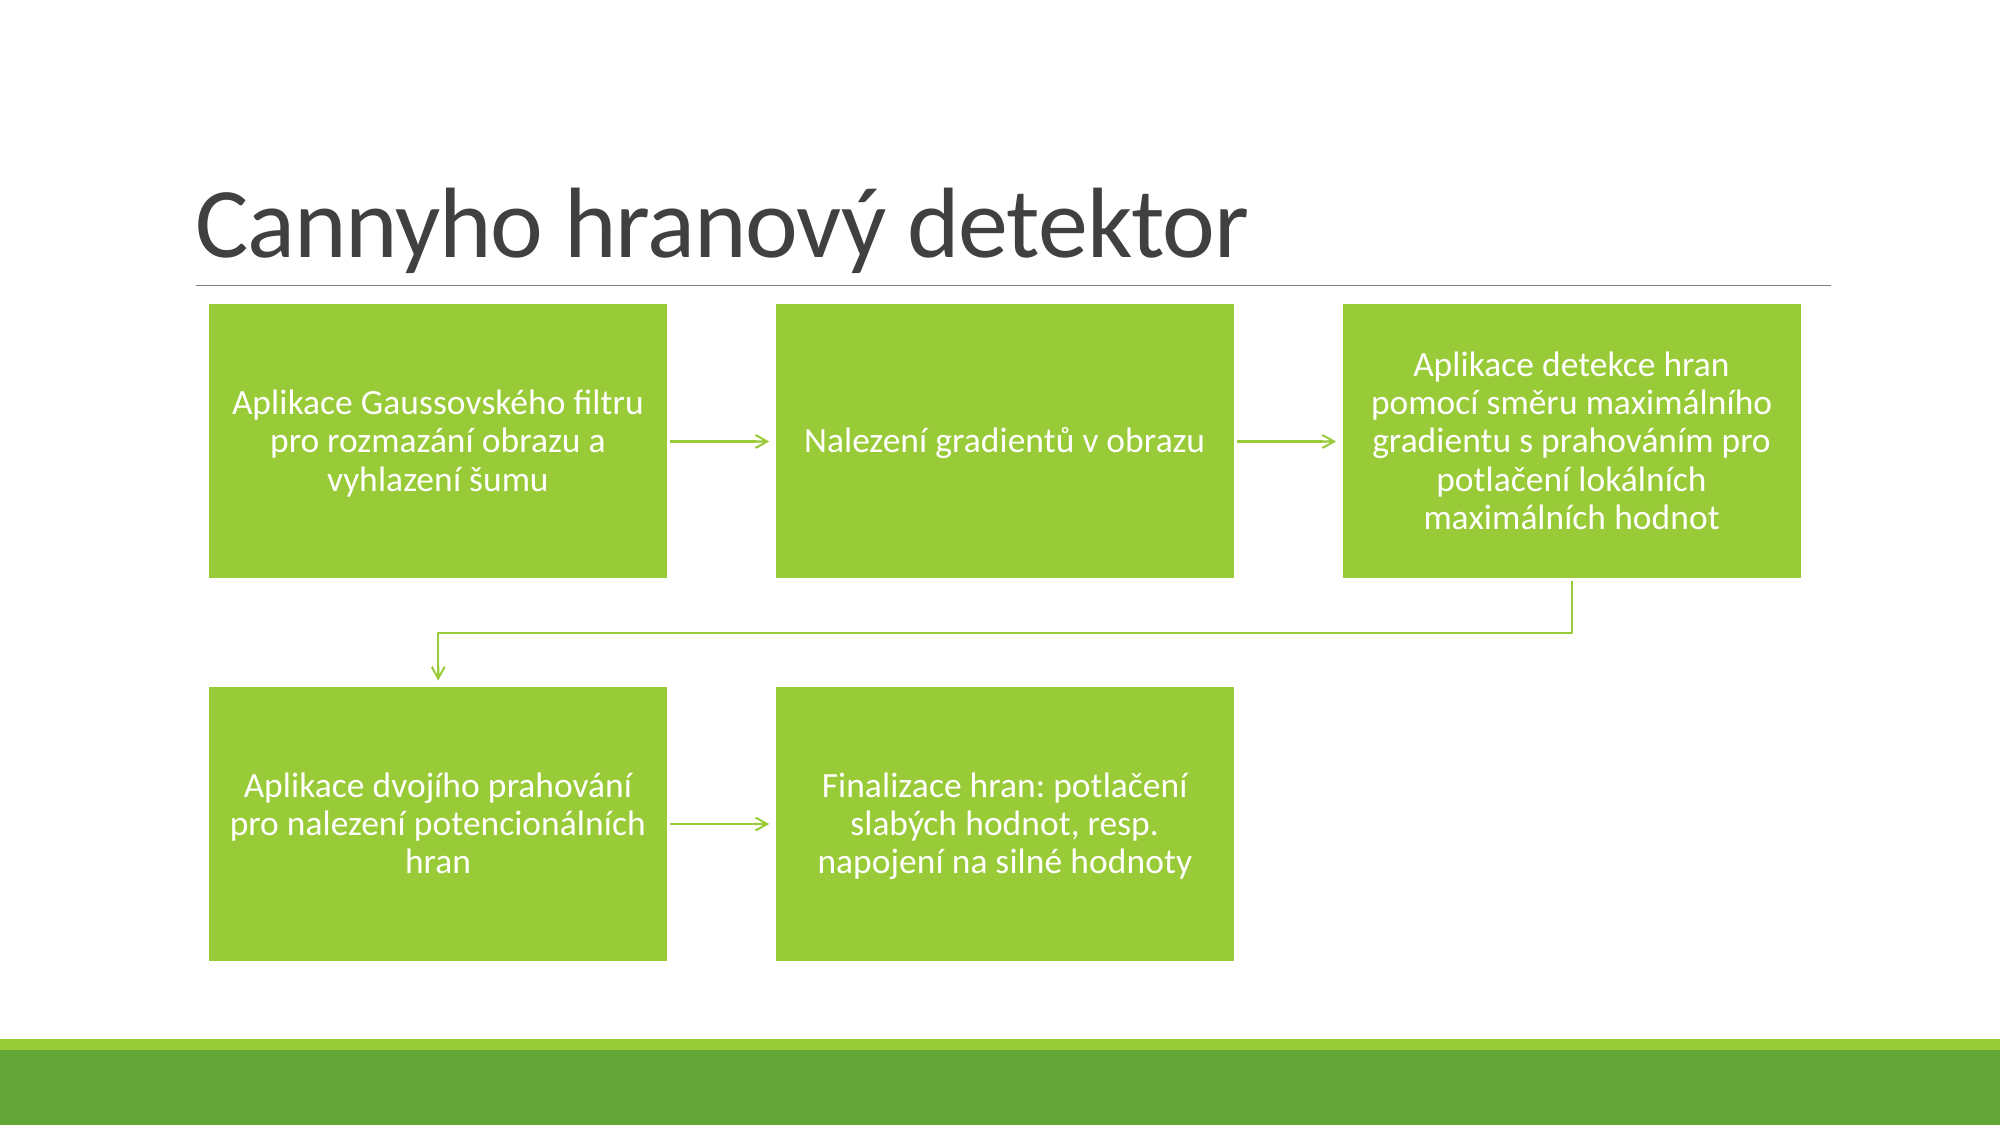

# Cannyho hranový detektor

Aplikace Gaussovského filtru pro rozmazání obrazu a vyhlazení šumu

Nalezení gradientů v obrazu

Aplikace detekce hran pomocí směru maximálního gradientu s prahováním pro potlačení lokálních maximálních hodnot

Aplikace dvojího prahování pro nalezení potencionálních hran
Finalizace hran: potlačení slabých hodnot, resp. napojení na silné hodnoty